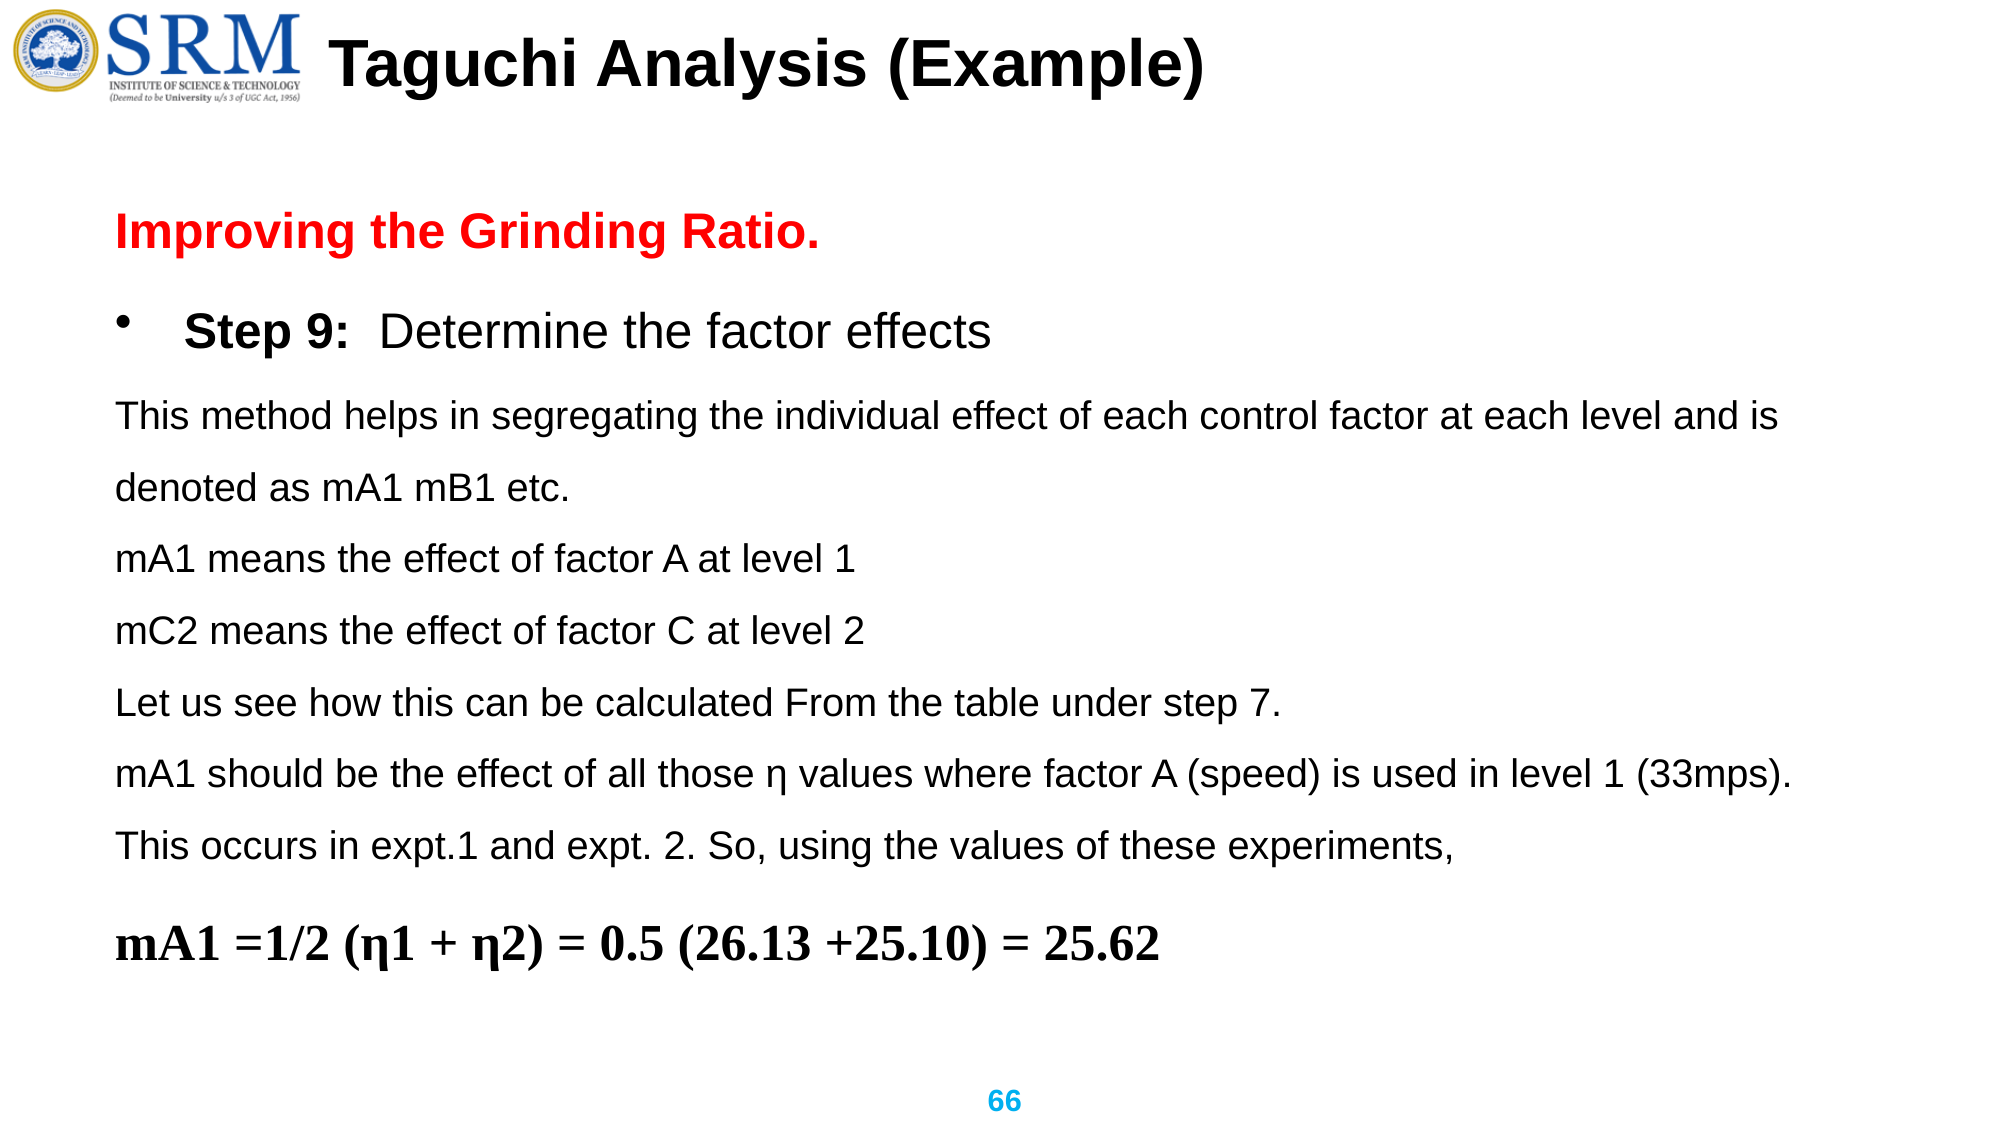

# Taguchi Analysis (Example)
Improving the Grinding Ratio.
Step 9:  Determine the factor effects
This method helps in segregating the individual effect of each control factor at each level and is denoted as mA1 mB1 etc.
mA1 means the effect of factor A at level 1
mC2 means the effect of factor C at level 2
Let us see how this can be calculated From the table under step 7.
mA1 should be the effect of all those η values where factor A (speed) is used in level 1 (33mps).
This occurs in expt.1 and expt. 2. So, using the values of these experiments,
mA1 =1/2 (η1 + η2) = 0.5 (26.13 +25.10) = 25.62
66